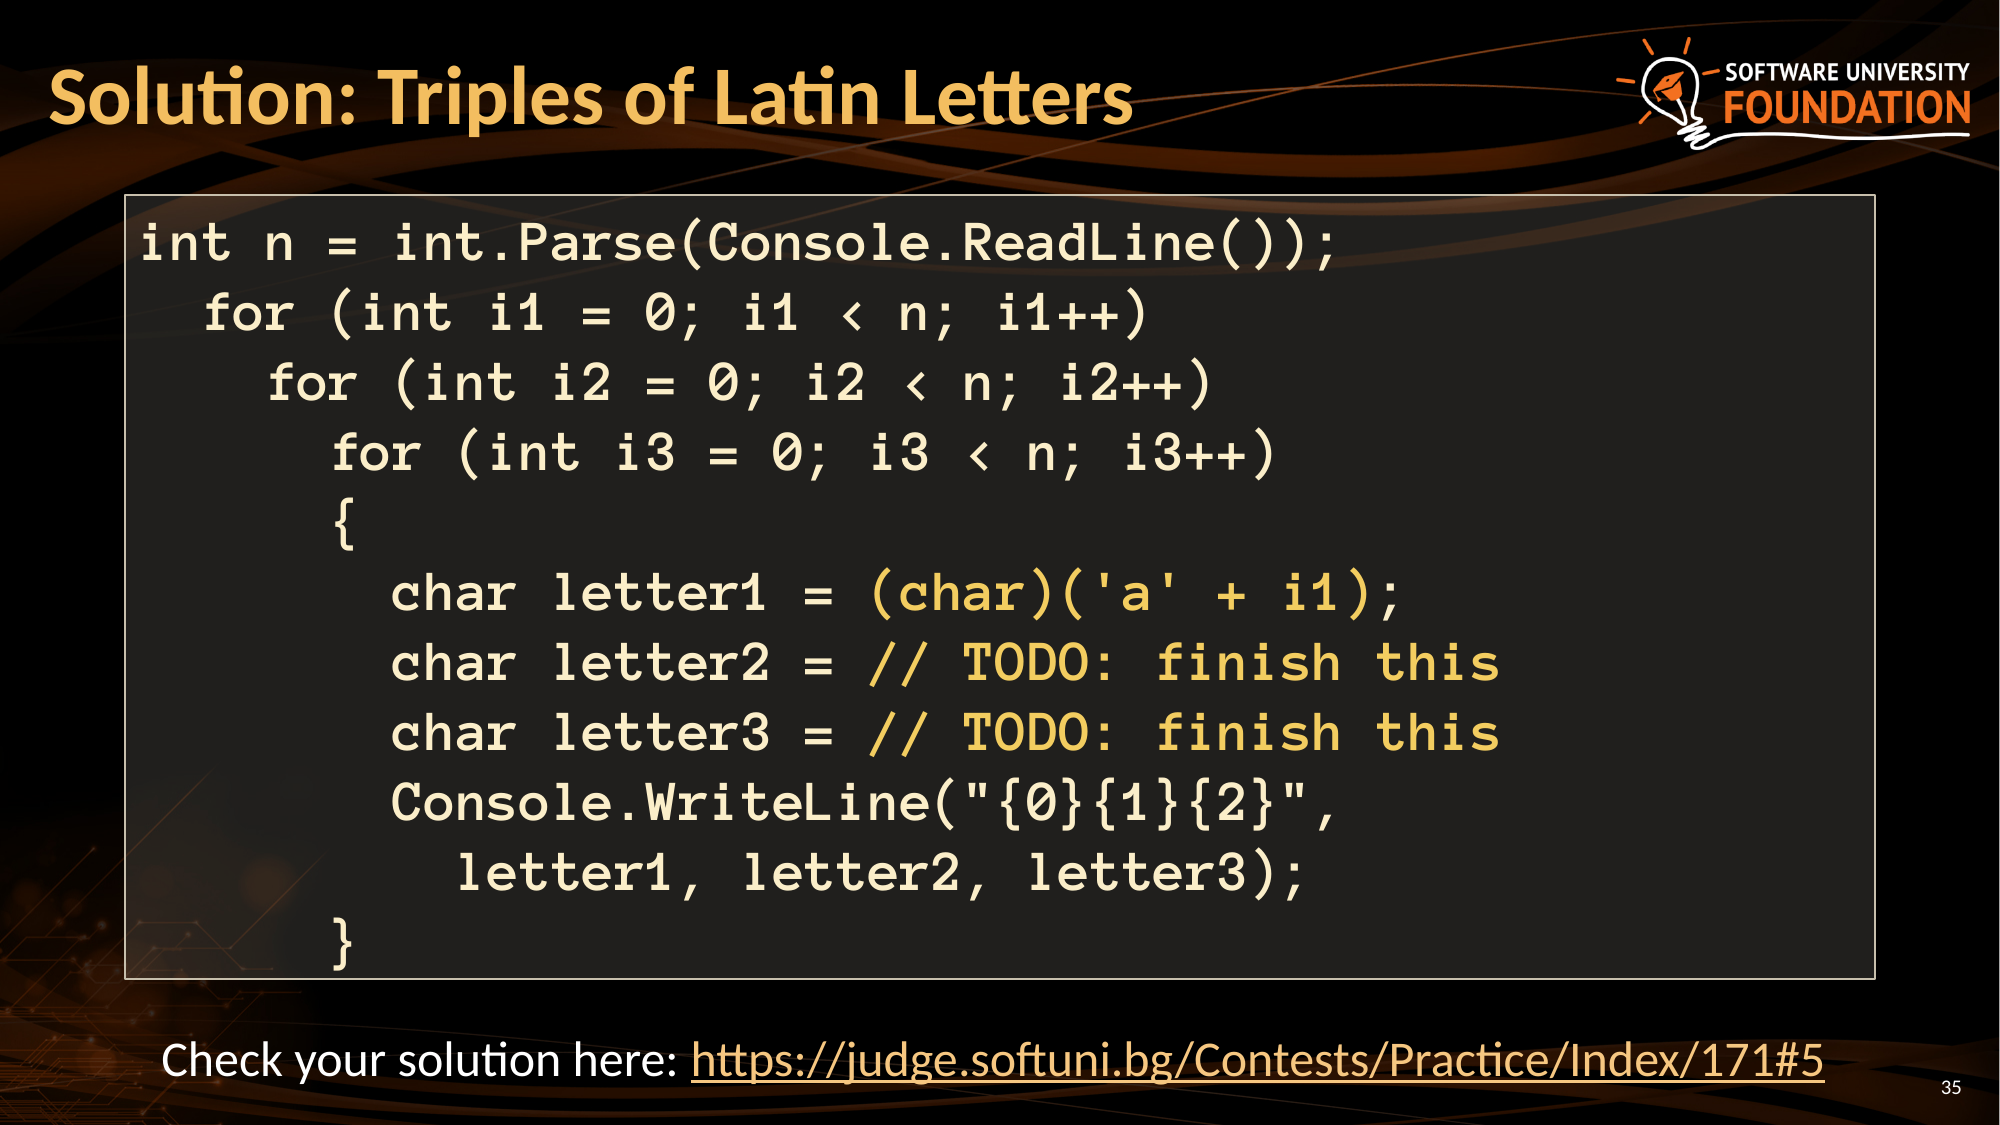

# Solution: Triples of Latin Letters
int n = int.Parse(Console.ReadLine());
  for (int i1 = 0; i1 < n; i1++)
    for (int i2 = 0; i2 < n; i2++)
      for (int i3 = 0; i3 < n; i3++)
      {
        char letter1 = (char)('a' + i1);
        char letter2 = // TODO: finish this
        char letter3 = // TODO: finish this
        Console.WriteLine("{0}{1}{2}",
          letter1, letter2, letter3);
      }
Check your solution here: https://judge.softuni.bg/Contests/Practice/Index/171#5
35